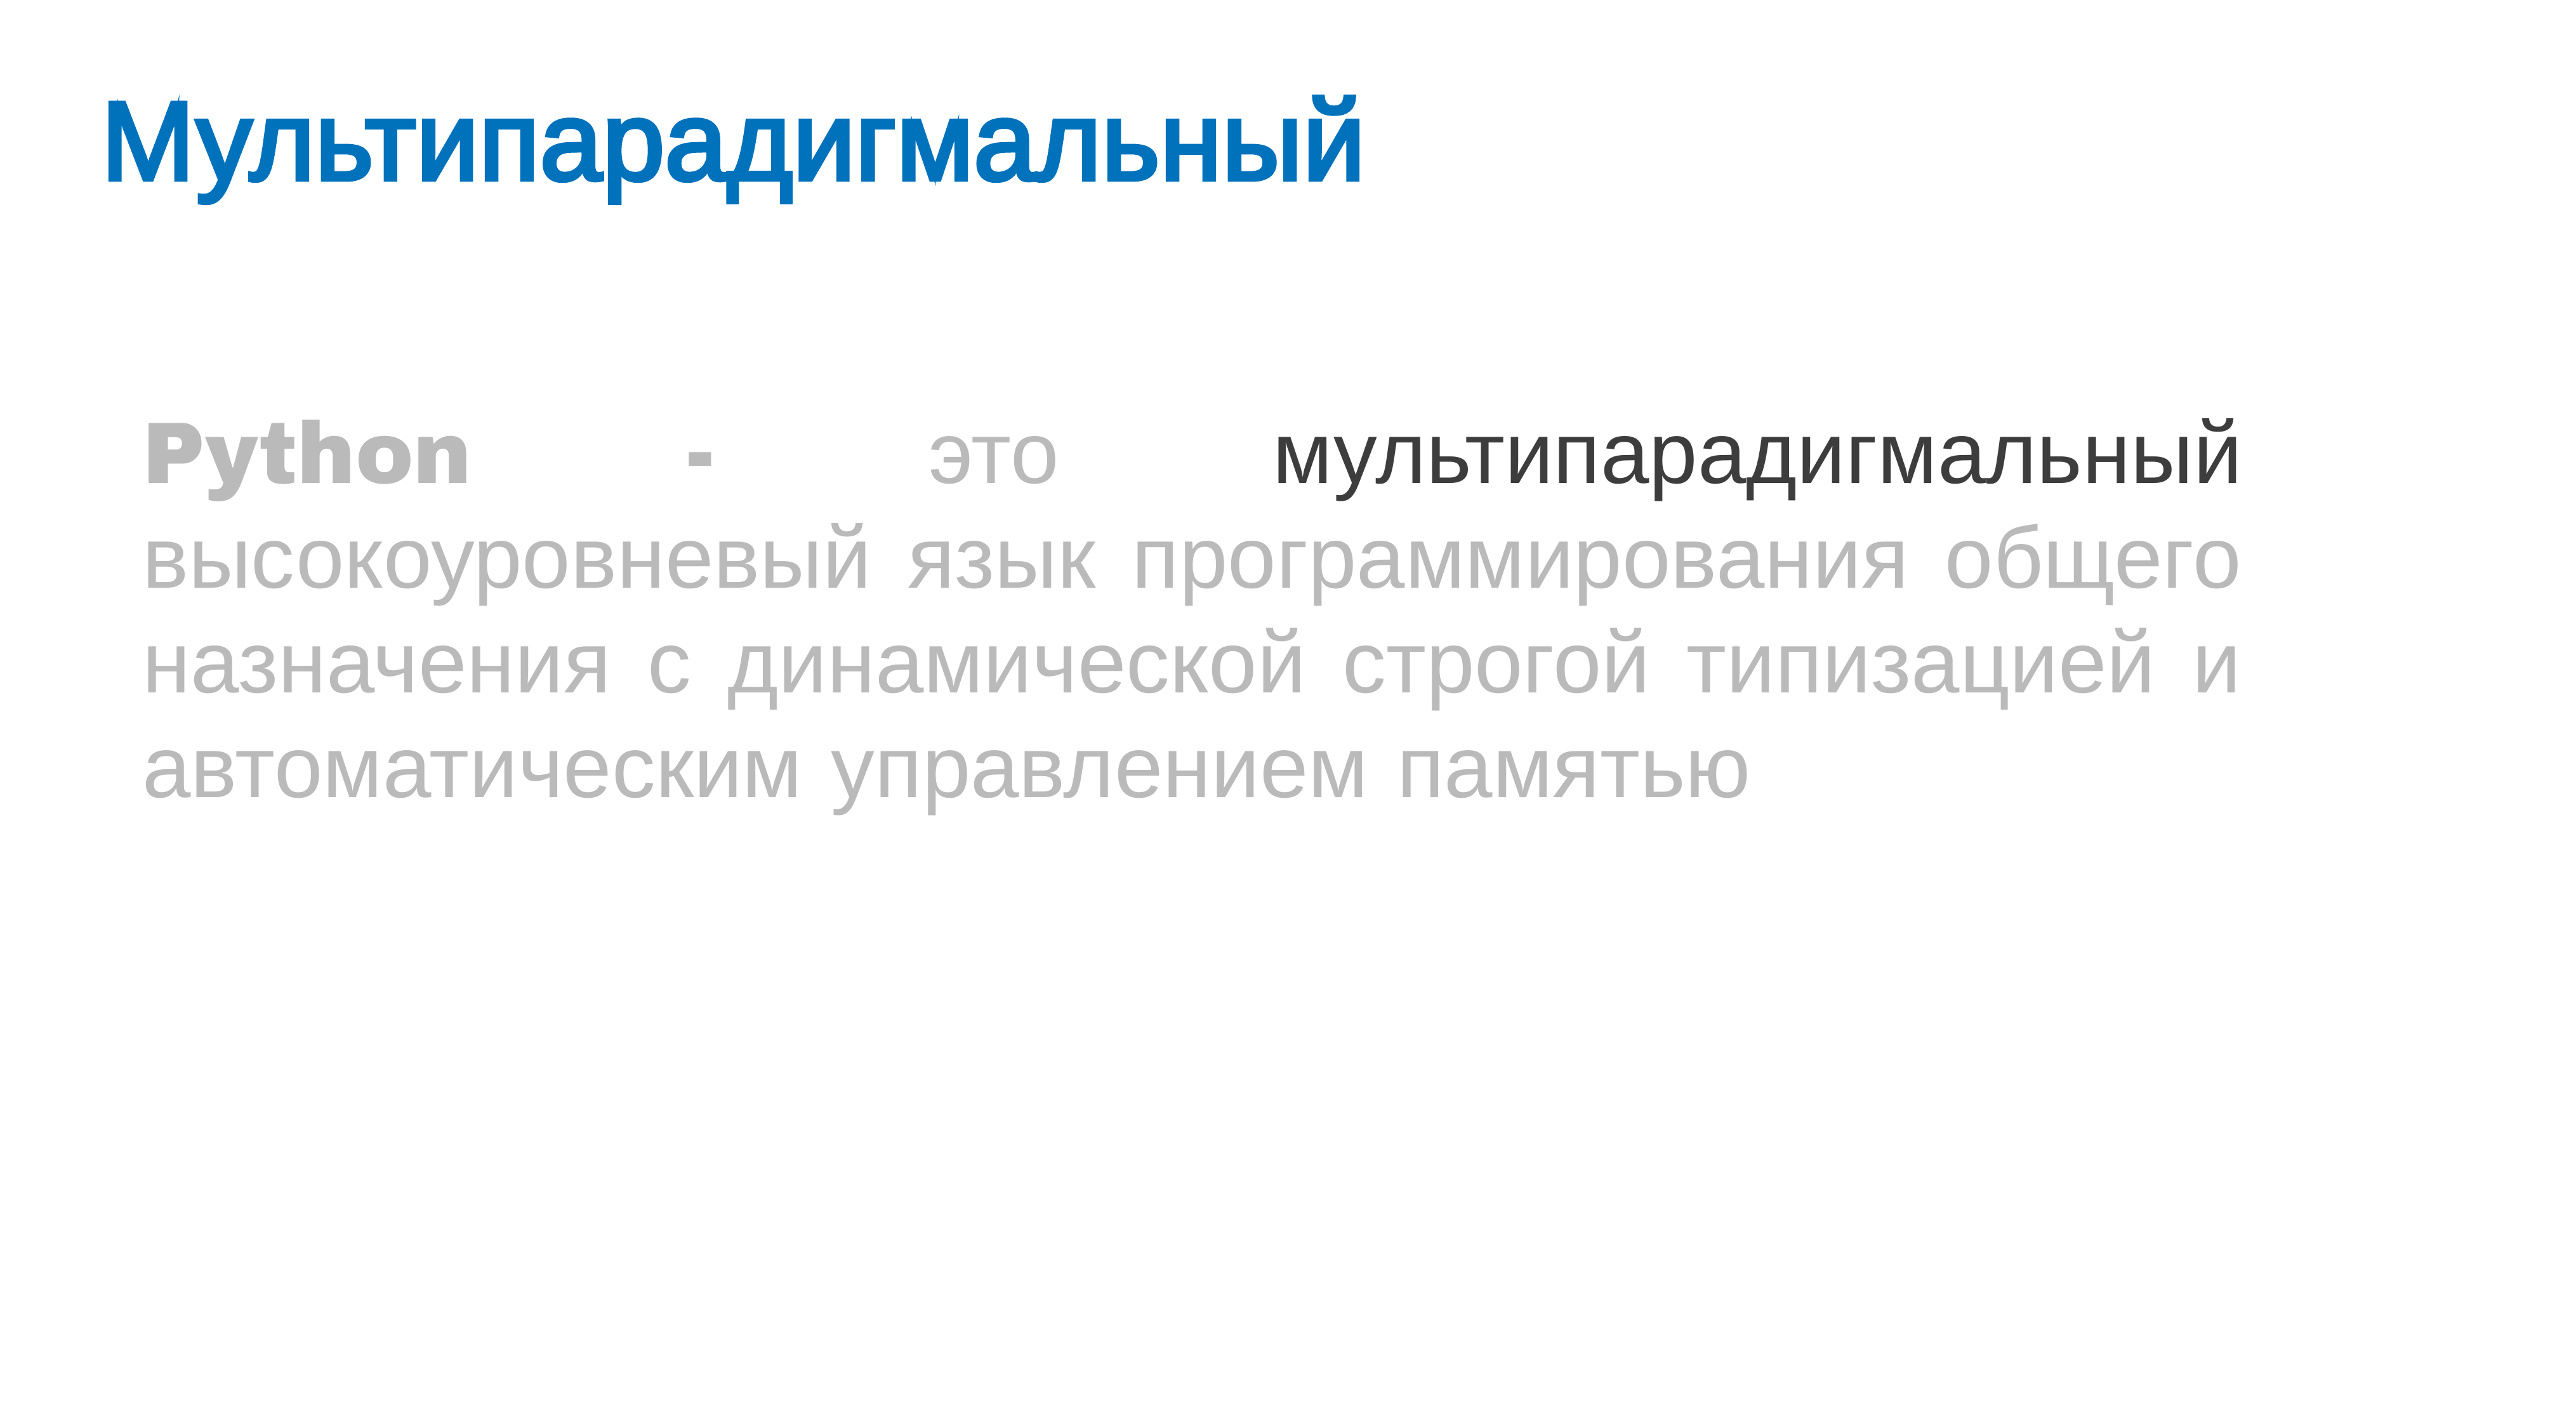

# Мультипарадигмальный
Python - это мультипарадигмальный высокоуровневый язык программирования общего назначения с динамической строгой типизацией и автоматическим управлением памятью
11